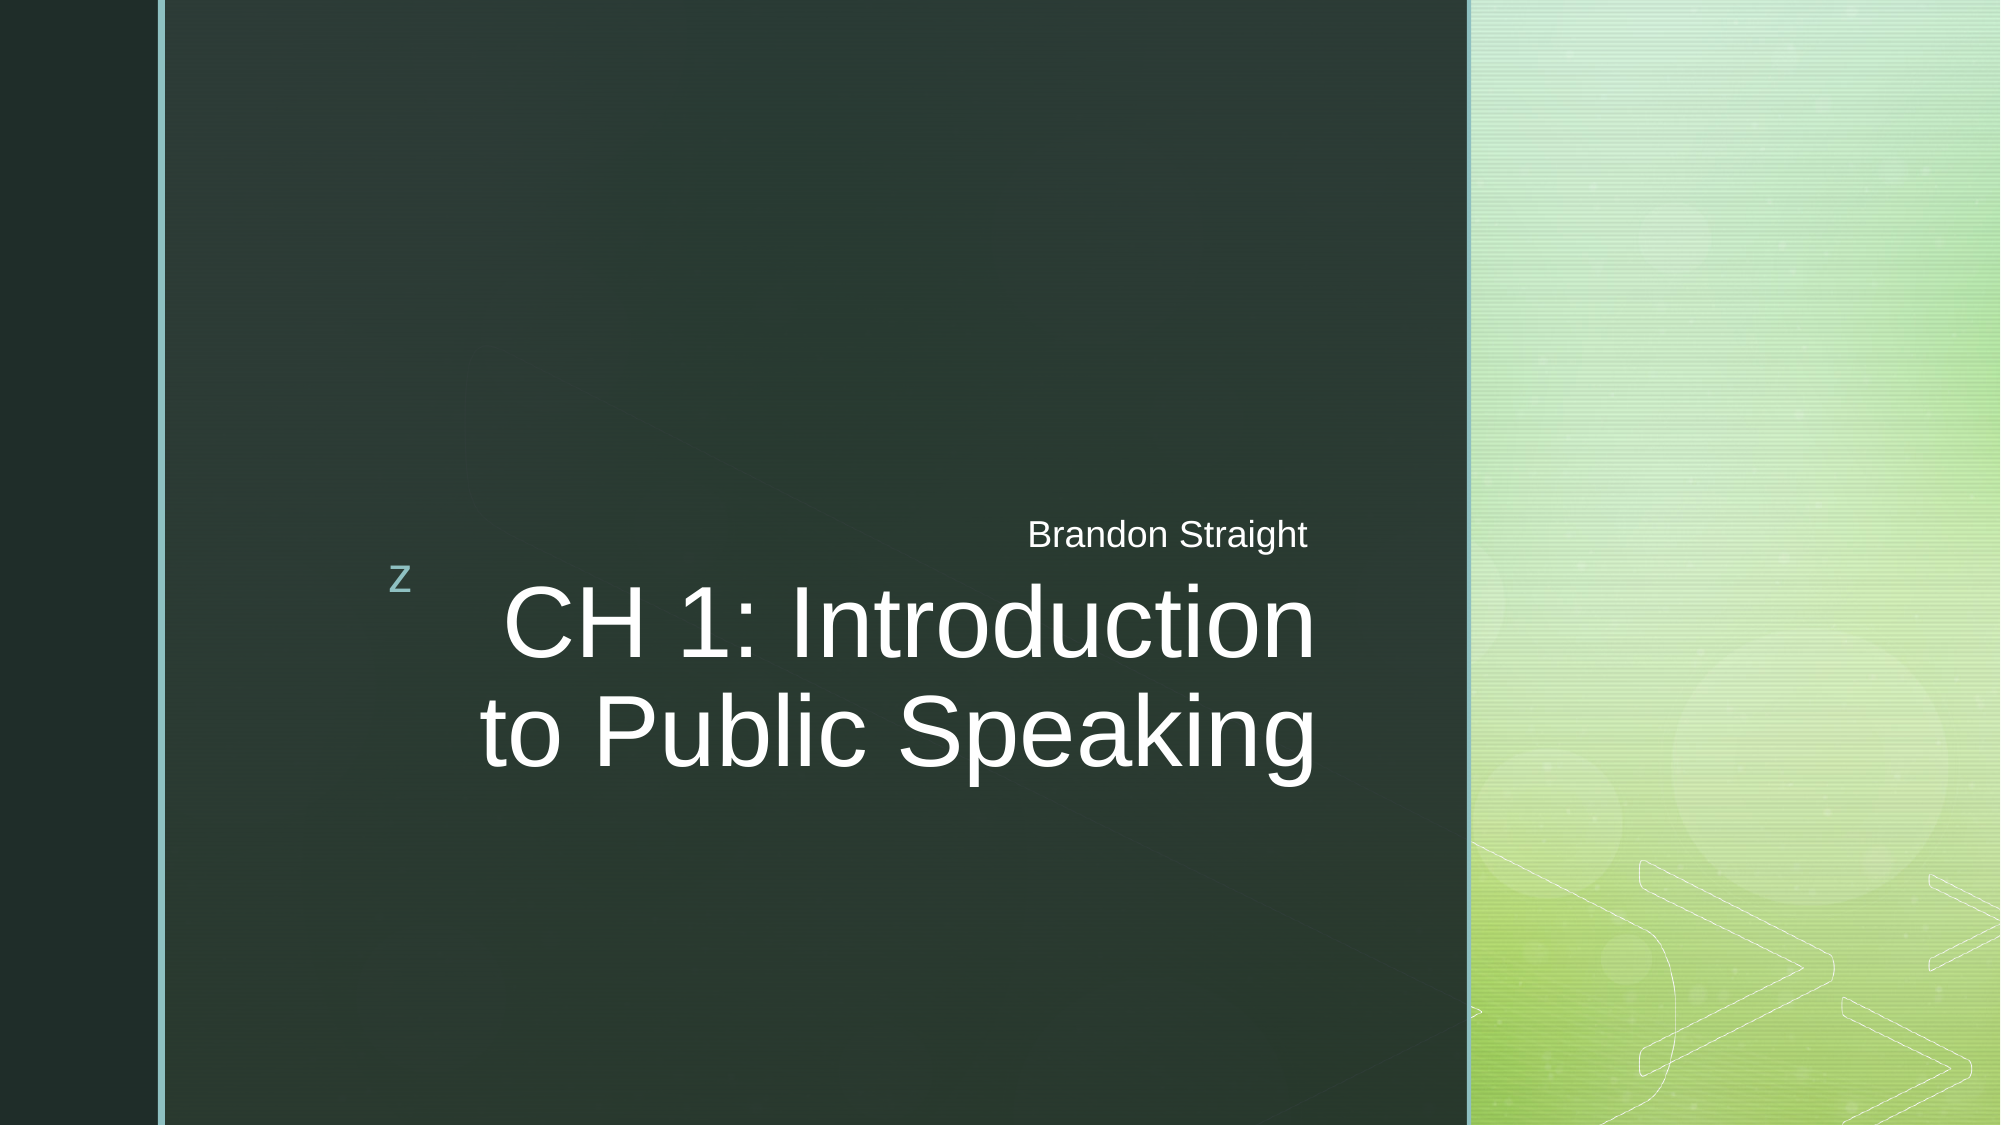

Brandon Straight
# CH 1: Introduction to Public Speaking